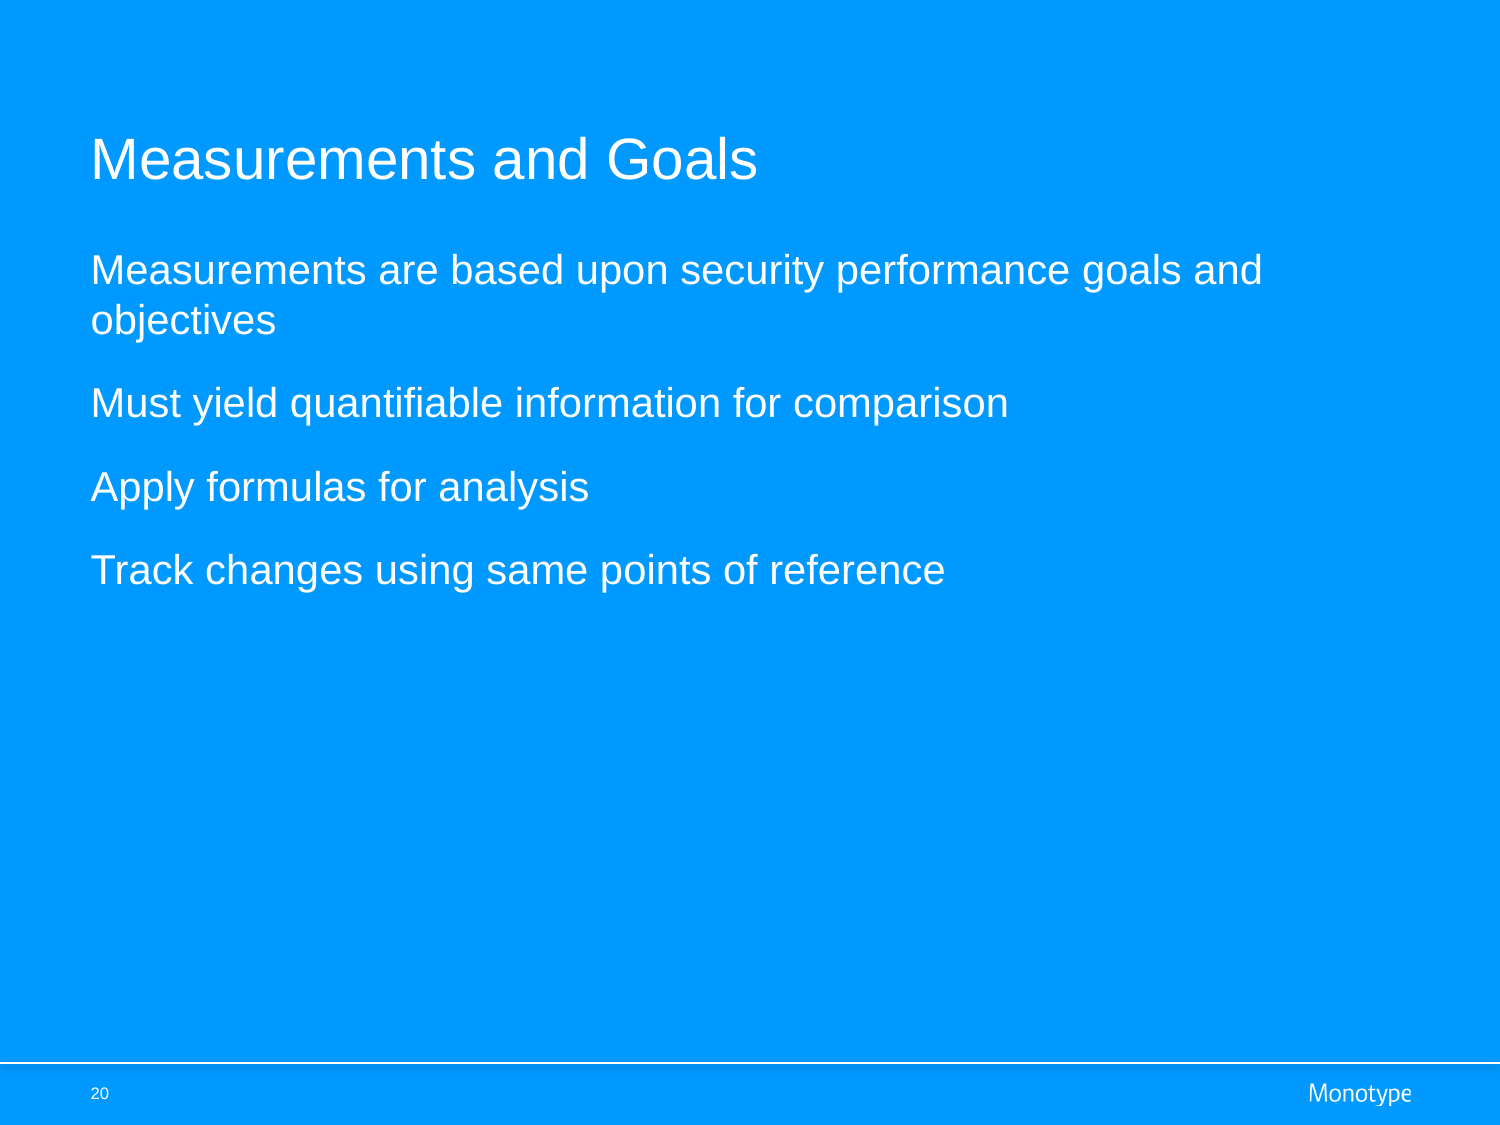

# Measurements and Goals
Measurements are based upon security performance goals and objectives
Must yield quantifiable information for comparison
Apply formulas for analysis
Track changes using same points of reference
20